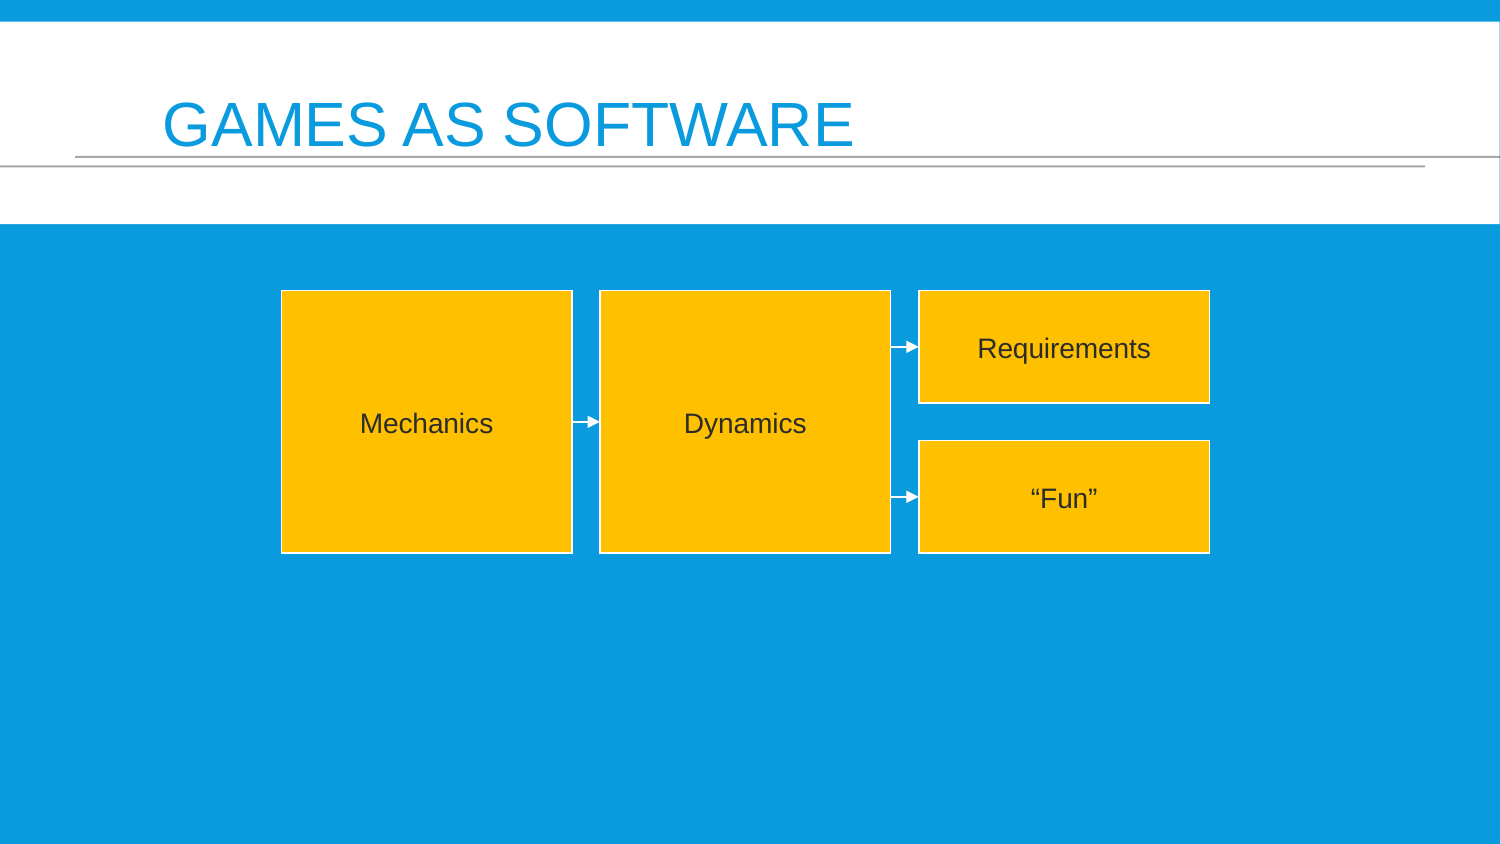

# Games as software
Mechanics
Process
Dynamics
Requirements
Game
“Fun”